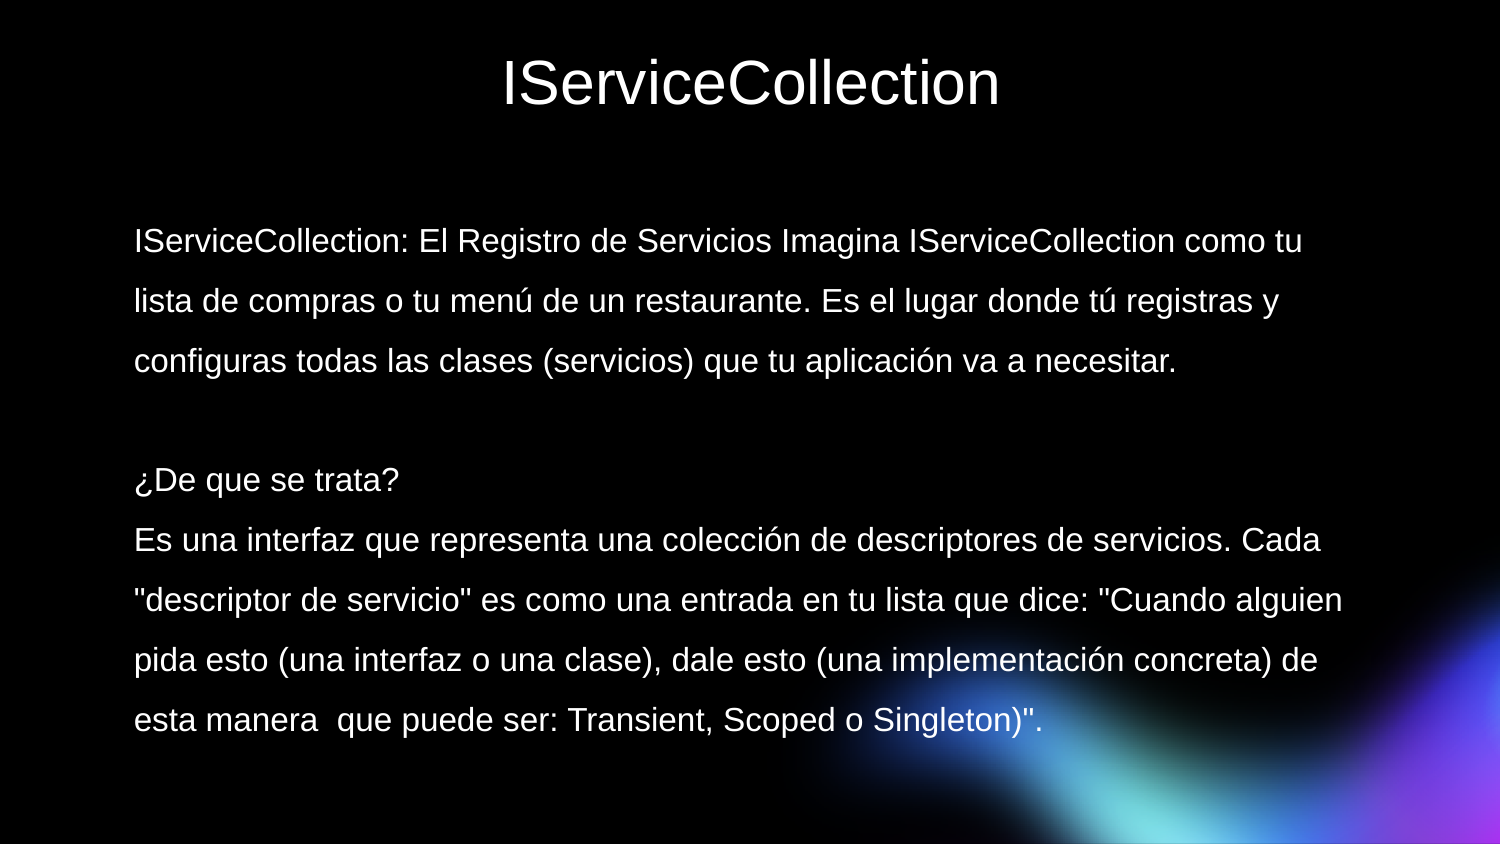

# IServiceCollection
IServiceCollection: El Registro de Servicios Imagina IServiceCollection como tu lista de compras o tu menú de un restaurante. Es el lugar donde tú registras y configuras todas las clases (servicios) que tu aplicación va a necesitar.

¿De que se trata?
Es una interfaz que representa una colección de descriptores de servicios. Cada "descriptor de servicio" es como una entrada en tu lista que dice: "Cuando alguien pida esto (una interfaz o una clase), dale esto (una implementación concreta) de esta manera  que puede ser: Transient, Scoped o Singleton)".